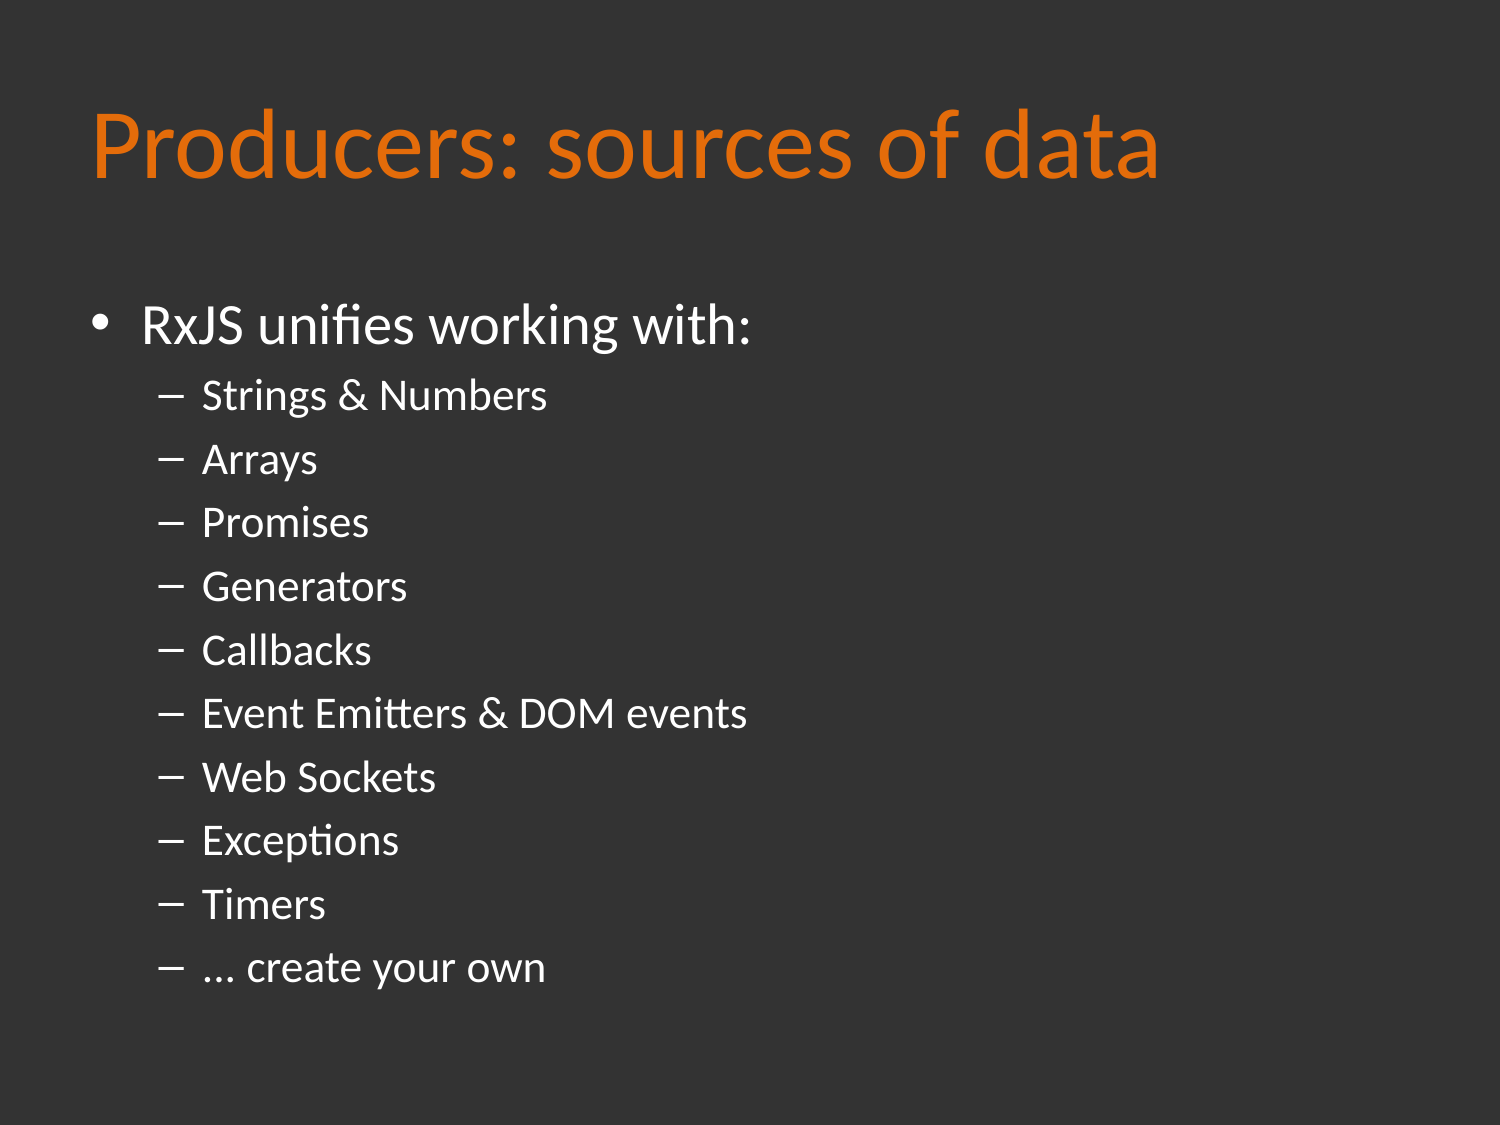

# Producers: sources of data
RxJS unifies working with:
Strings & Numbers
Arrays
Promises
Generators
Callbacks
Event Emitters & DOM events
Web Sockets
Exceptions
Timers
... create your own